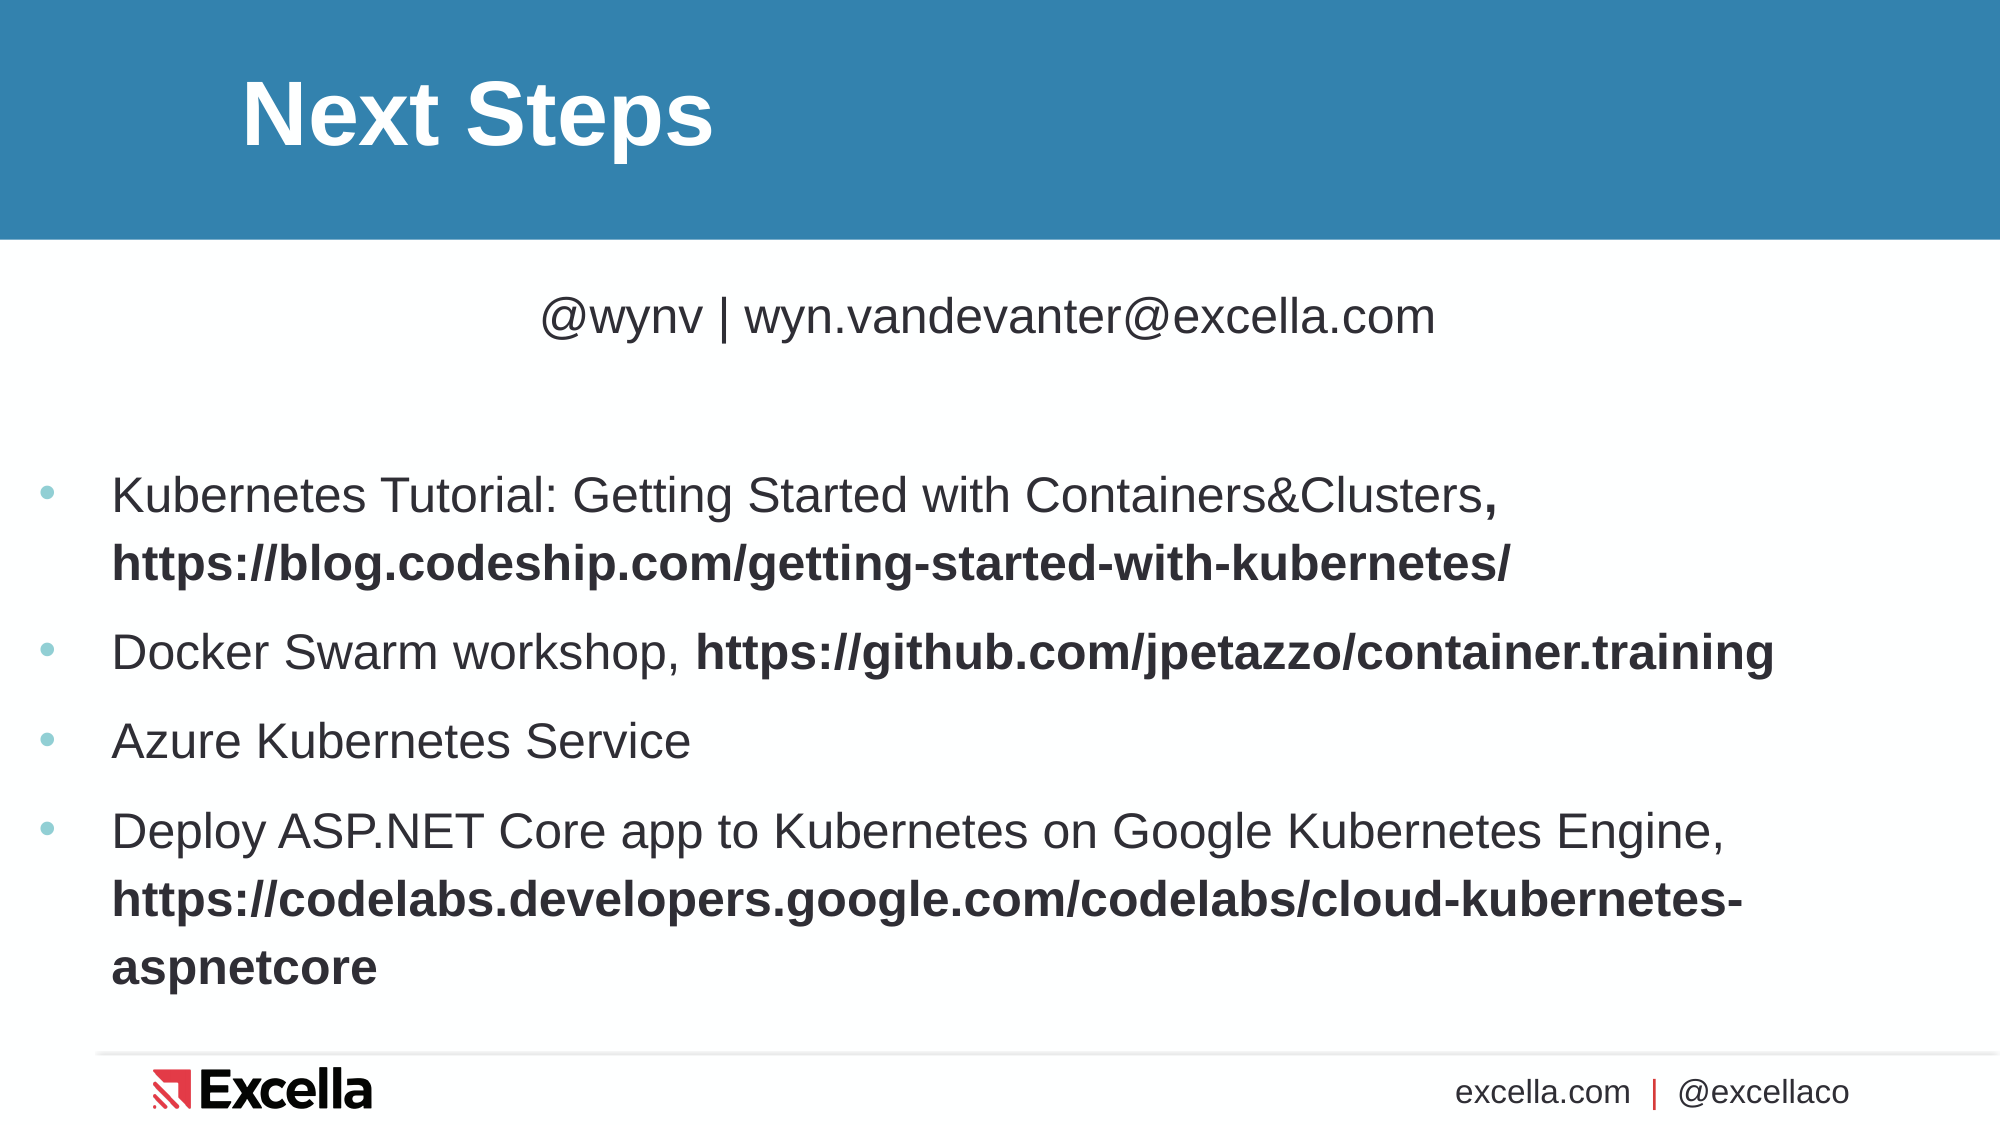

# Next Steps
@wynv | wyn.vandevanter@excella.com

Kubernetes Tutorial: Getting Started with Containers&Clusters, https://blog.codeship.com/getting-started-with-kubernetes/
Docker Swarm workshop, https://github.com/jpetazzo/container.training
Azure Kubernetes Service
Deploy ASP.NET Core app to Kubernetes on Google Kubernetes Engine, https://codelabs.developers.google.com/codelabs/cloud-kubernetes-aspnetcore